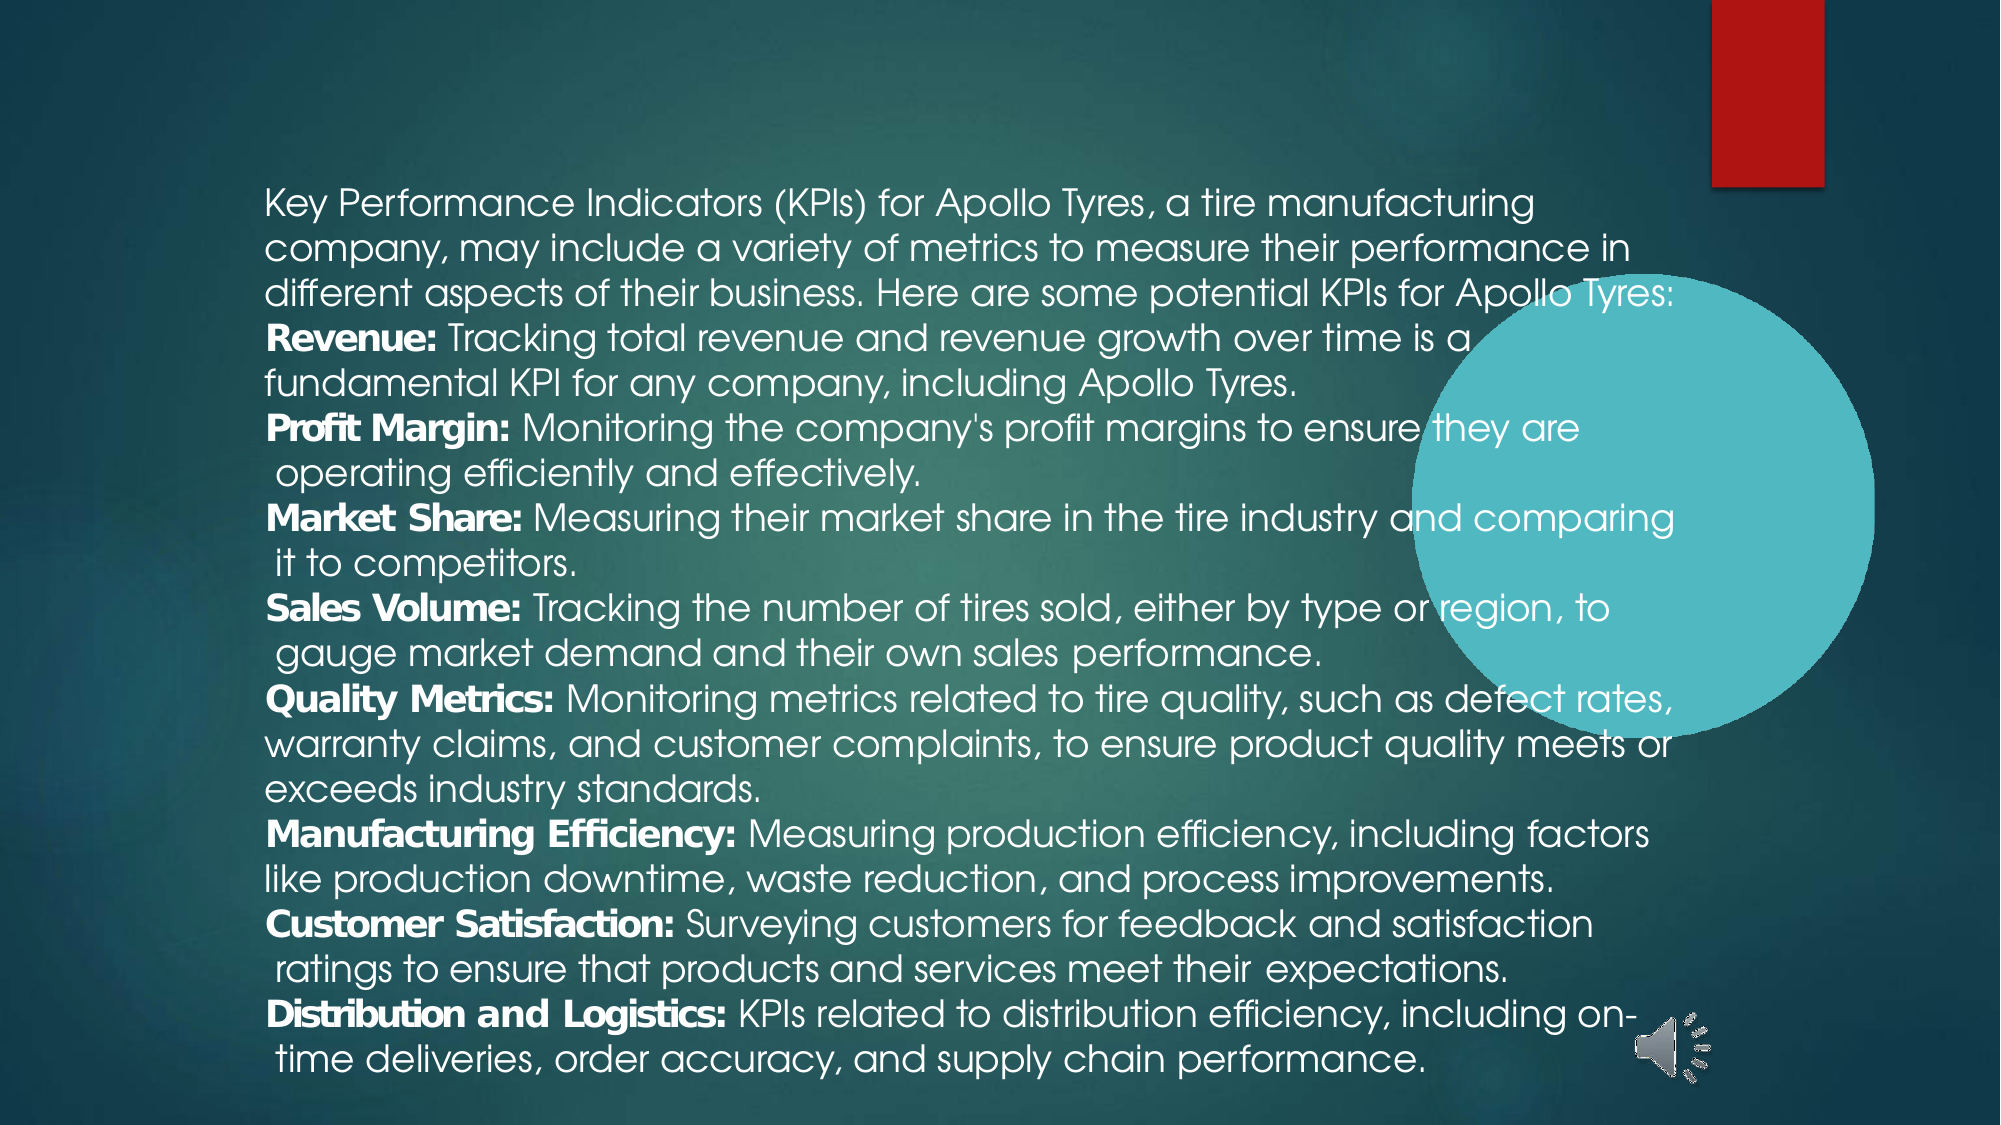

Key Performance Indicators (KPIs) for Apollo Tyres, a tire manufacturing  company, may include a variety of metrics to measure their performance in  different aspects of their business. Here are some potential KPIs for Apollo Tyres:  Revenue: Tracking total revenue and revenue growth over time is a  fundamental KPI for any company, including Apollo Tyres.
Profit Margin: Monitoring the company's profit margins to ensure they are  operating efficiently and effectively.
Market Share: Measuring their market share in the tire industry and comparing  it to competitors.
Sales Volume: Tracking the number of tires sold, either by type or region, to  gauge market demand and their own sales performance.
Quality Metrics: Monitoring metrics related to tire quality, such as defect rates,  warranty claims, and customer complaints, to ensure product quality meets or  exceeds industry standards.
Manufacturing Efficiency: Measuring production efficiency, including factors
like production downtime, waste reduction, and process improvements.  Customer Satisfaction: Surveying customers for feedback and satisfaction  ratings to ensure that products and services meet their expectations.
Distribution and Logistics: KPIs related to distribution efficiency, including on-  time deliveries, order accuracy, and supply chain performance.